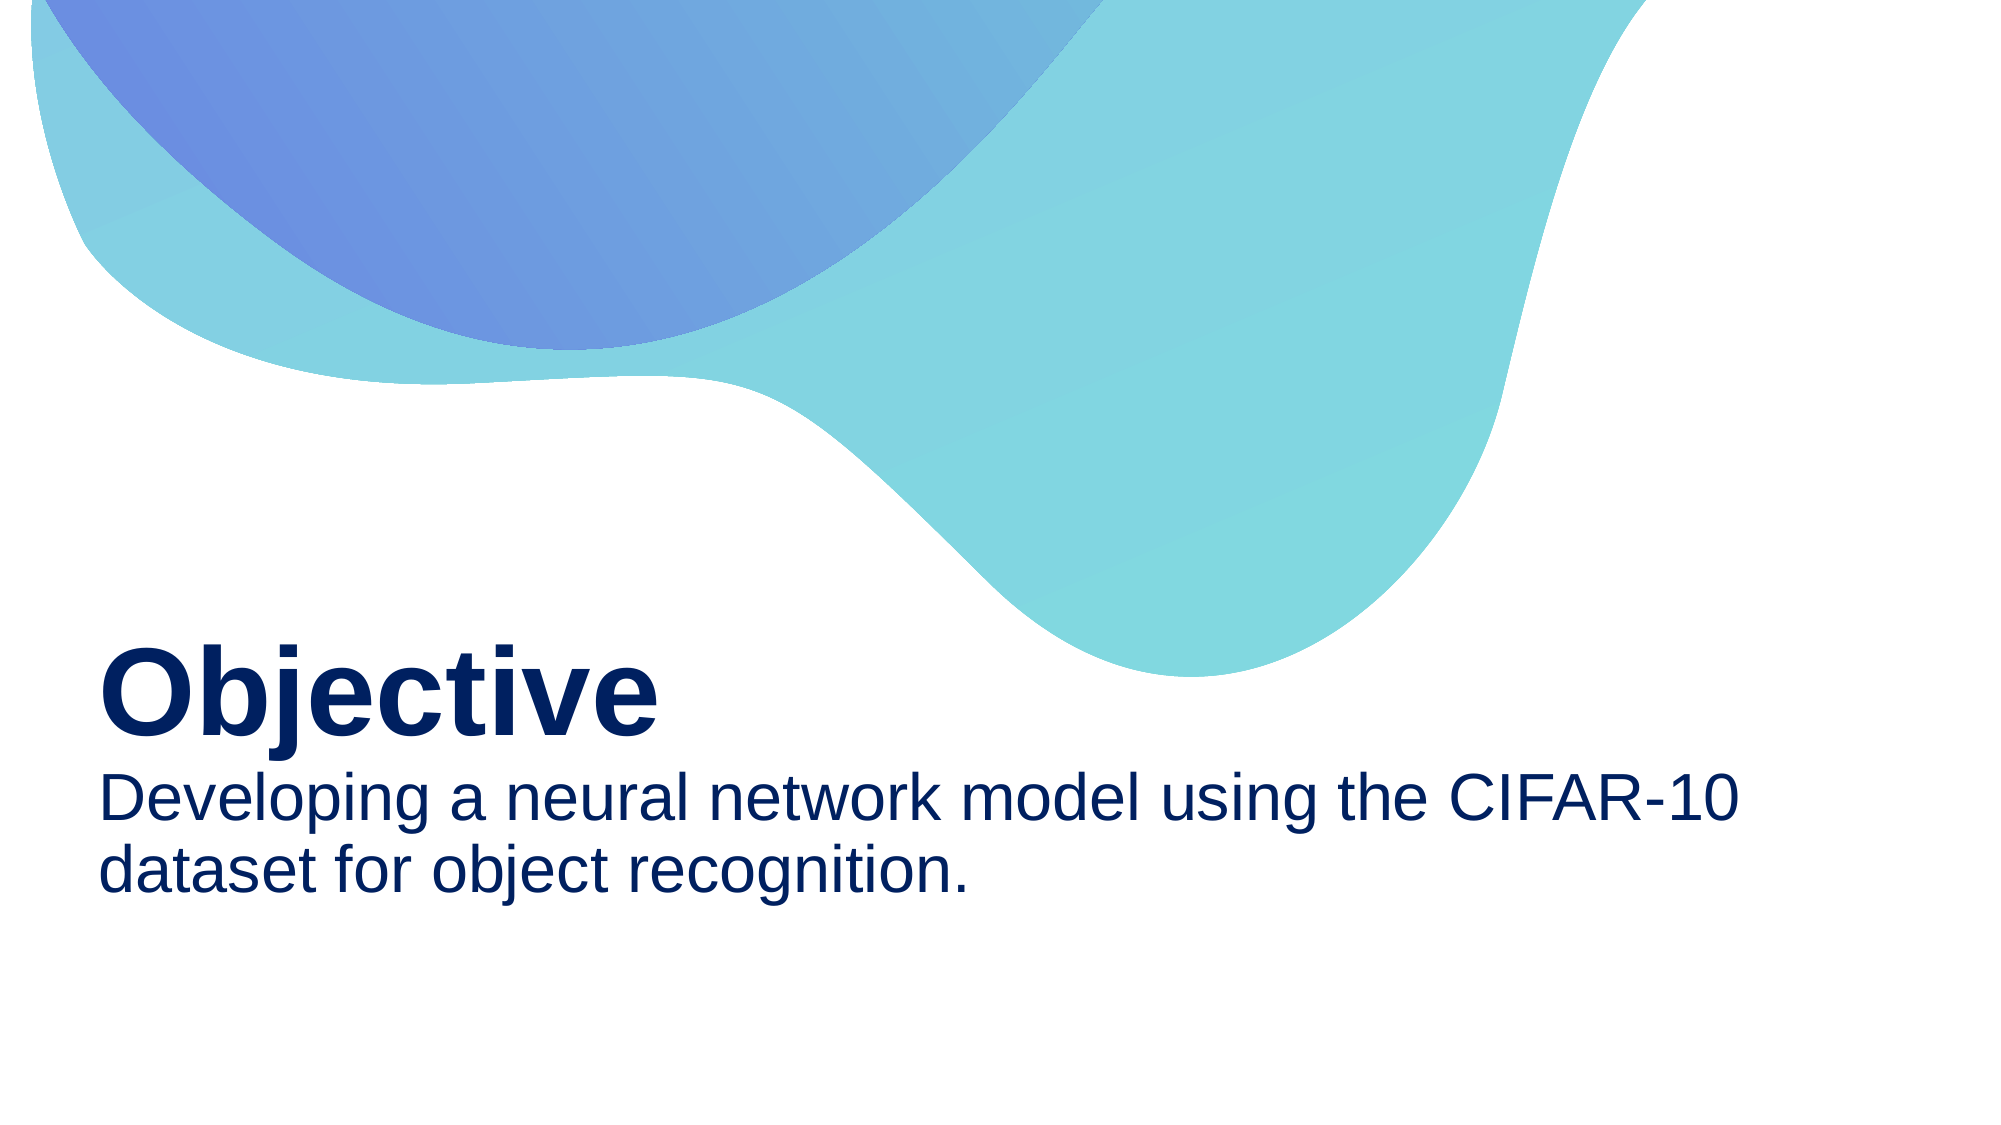

# Objective Developing a neural network model using the CIFAR-10 dataset for object recognition.